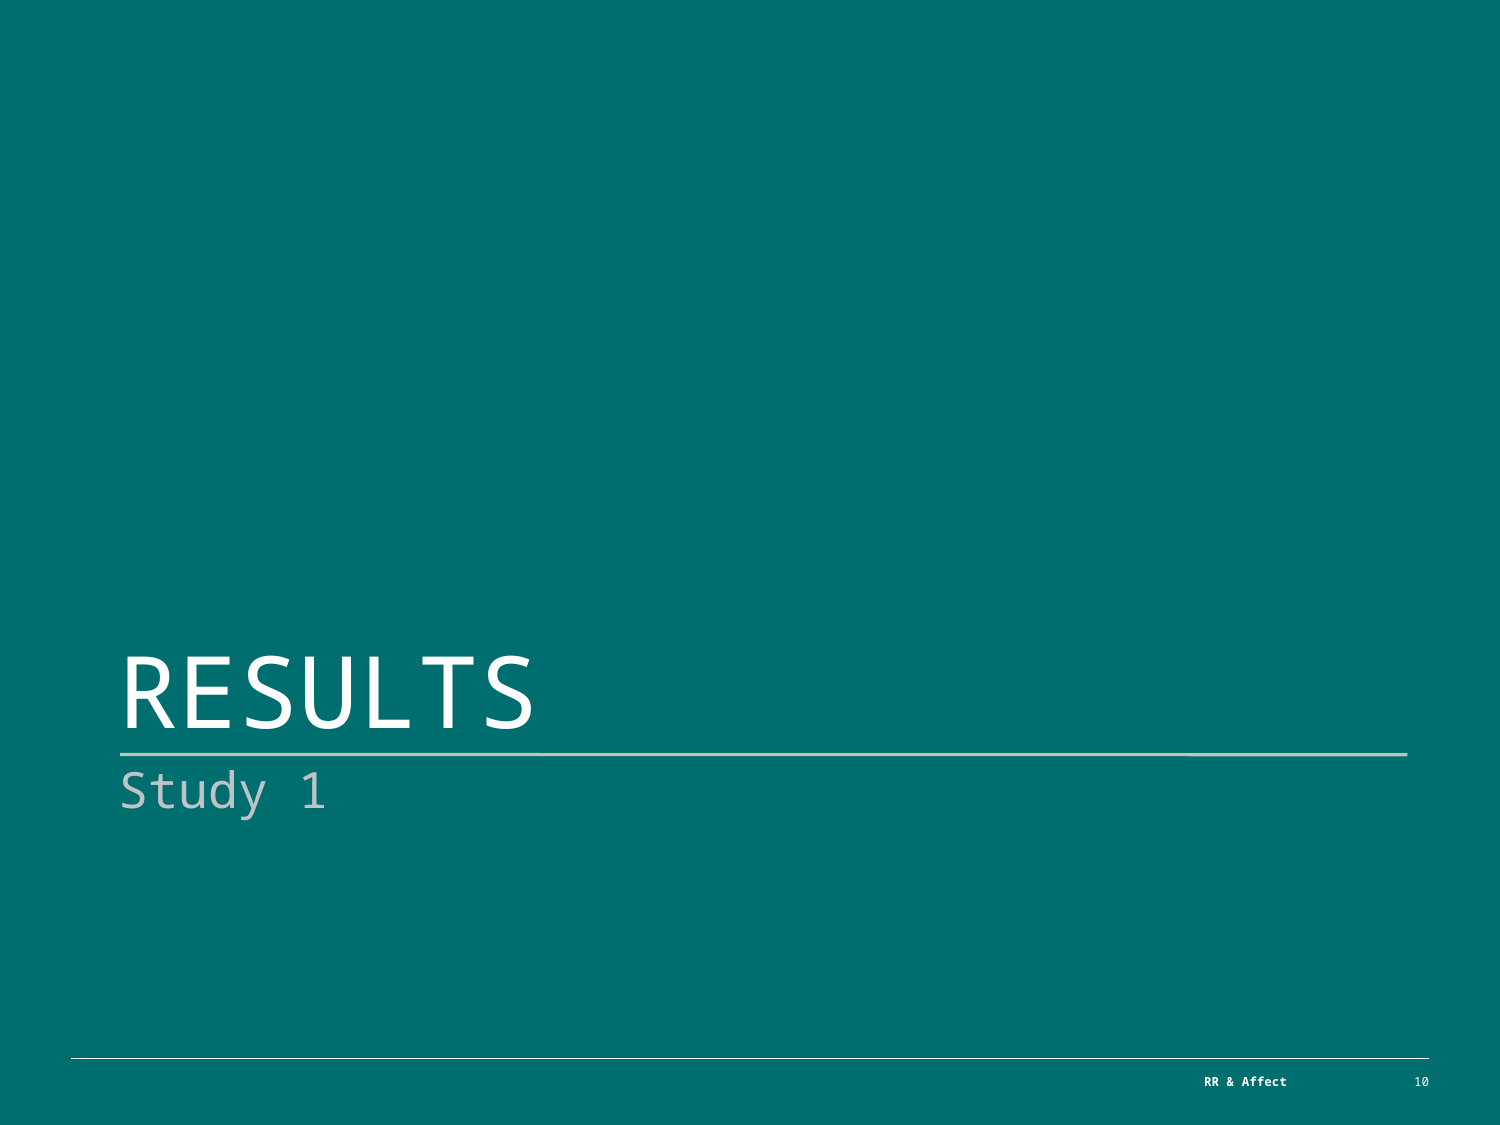

# Results
Study 1
RR & Affect
10